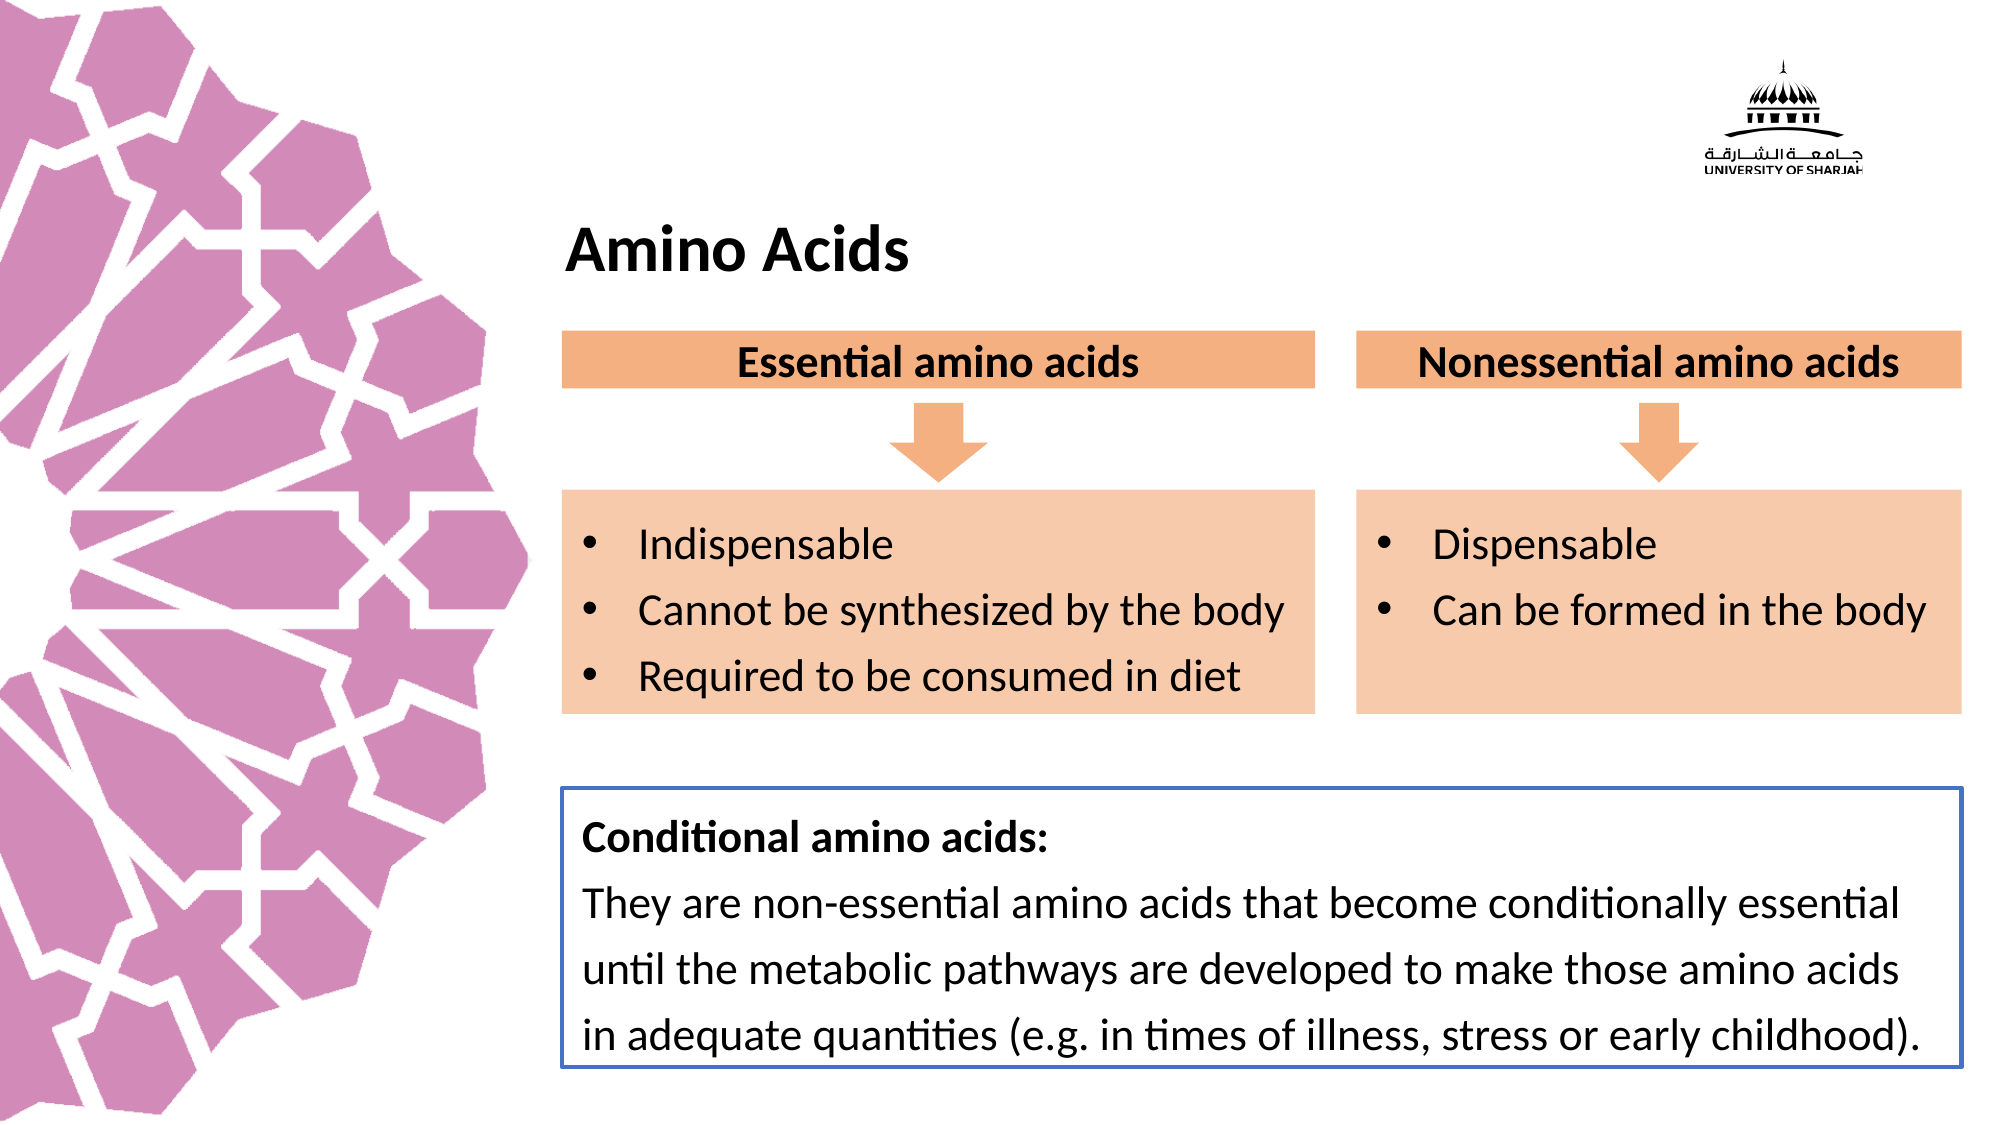

Amino Acids
Essential amino acids

Indispensable
Cannot be synthesized by the body
Required to be consumed in diet
Nonessential amino acids

Dispensable
Can be formed in the body

Conditional amino acids:
They are non-essential amino acids that become conditionally essential until the metabolic pathways are developed to make those amino acids in adequate quantities (e.g. in times of illness, stress or early childhood).